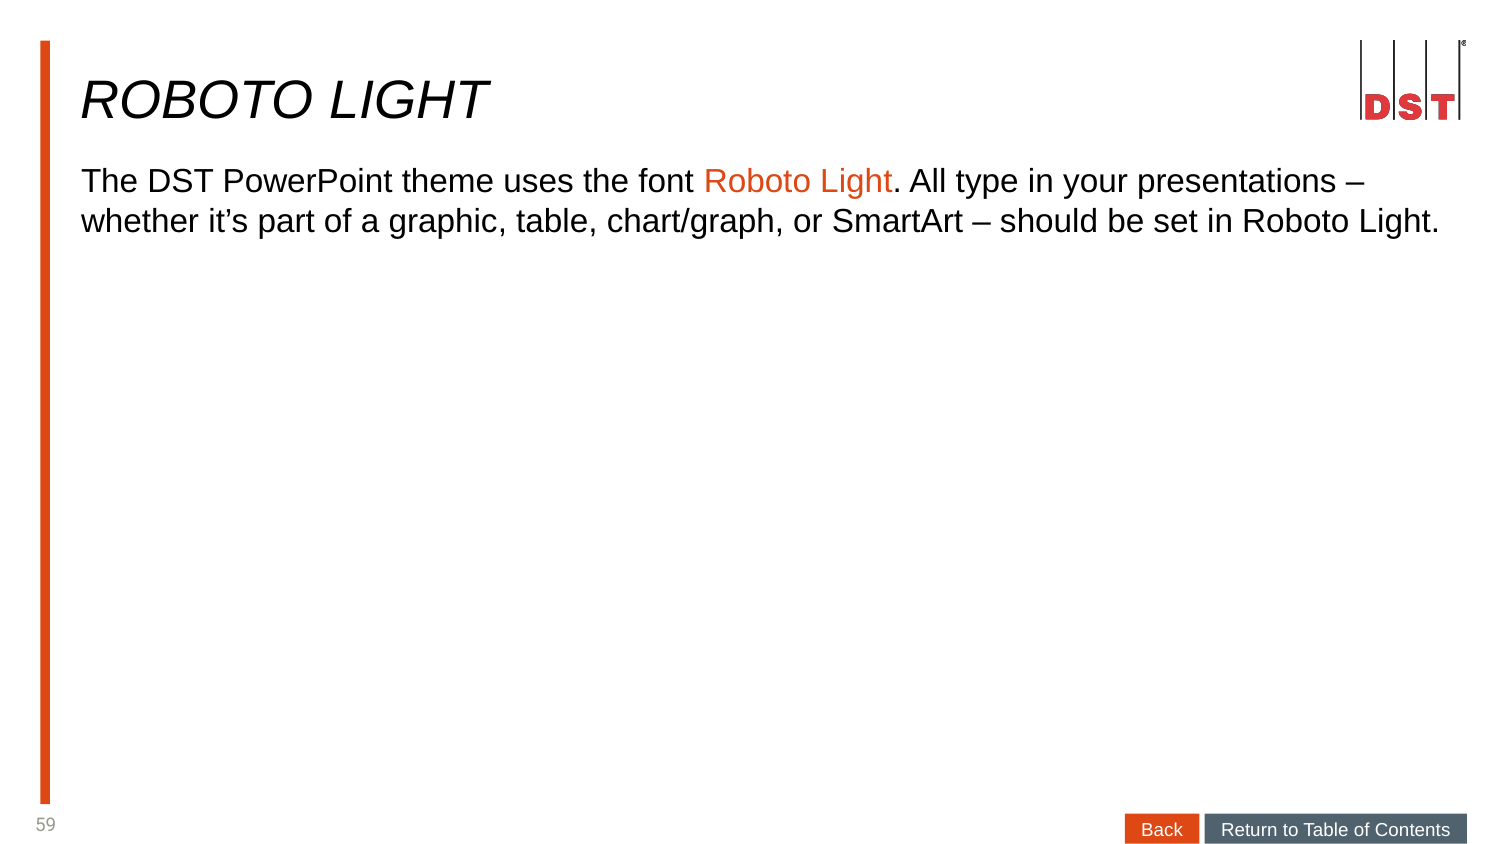

# Roboto Light
The DST PowerPoint theme uses the font Roboto Light. All type in your presentations – whether it’s part of a graphic, table, chart/graph, or SmartArt – should be set in Roboto Light.
Back
Return to Table of Contents